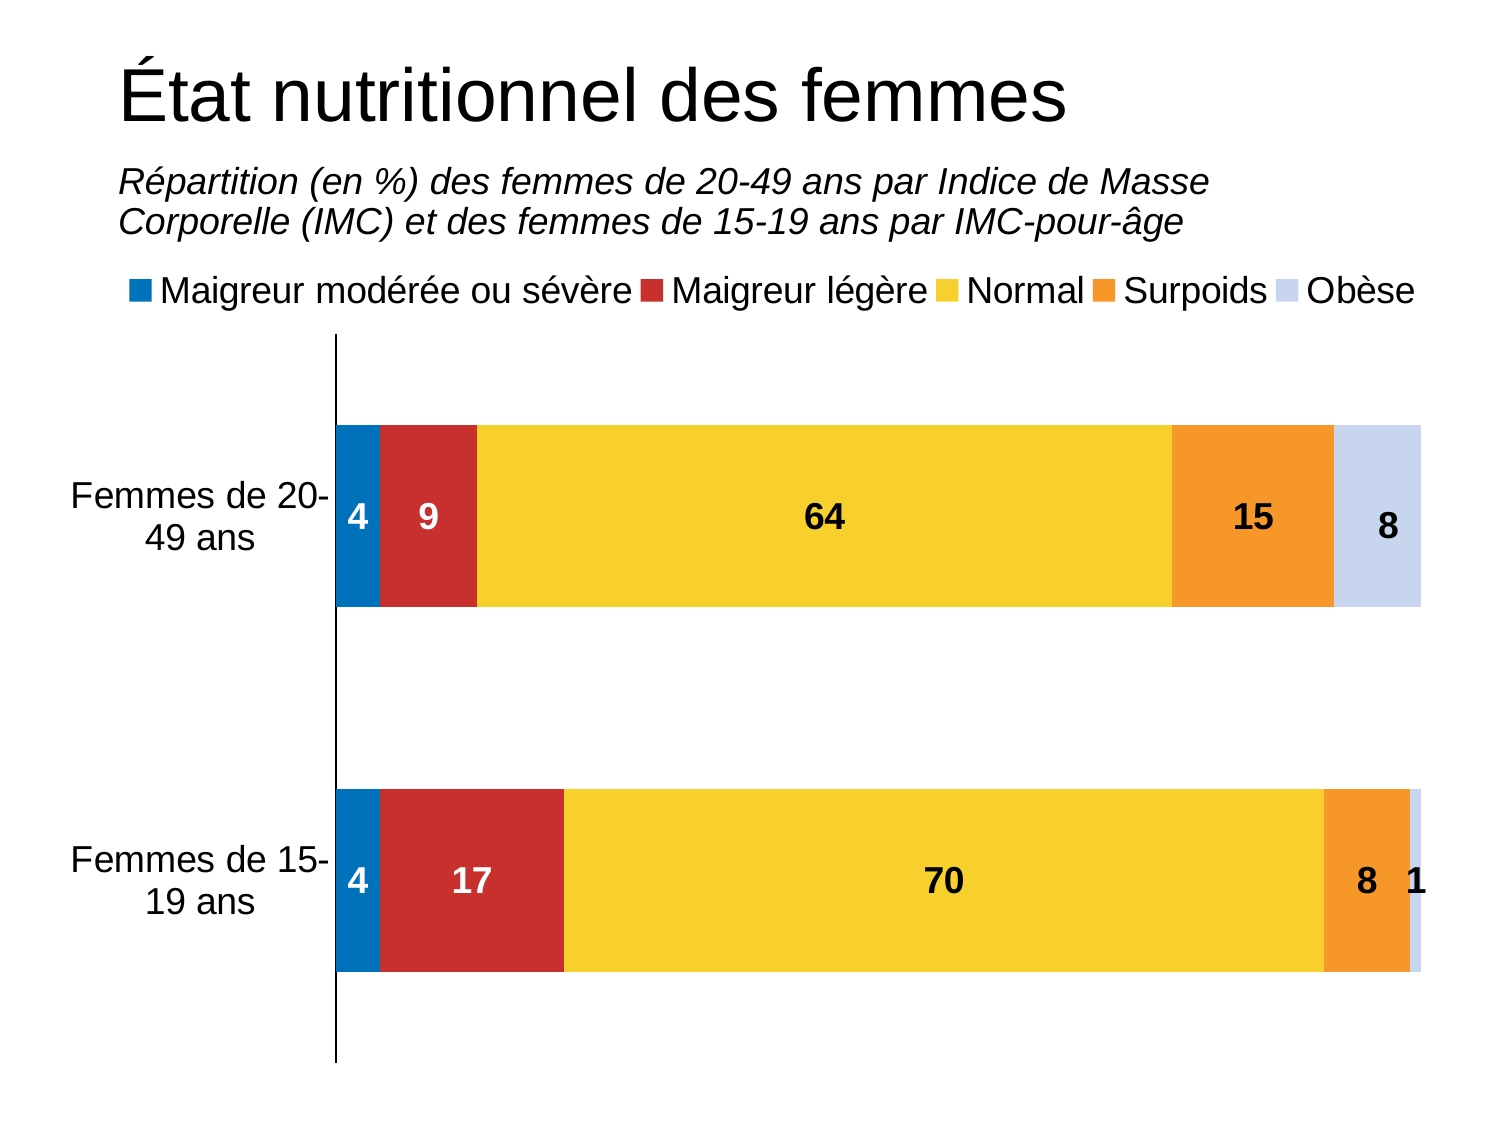

# État nutritionnel des femmes
Répartition (en %) des femmes de 20-49 ans par Indice de Masse Corporelle (IMC) et des femmes de 15-19 ans par IMC-pour-âge

### Chart

| Category | Maigreur modérée ou sévère | Maigreur légère | Normal | Surpoids | Obèse |
|---|---|---|---|---|---|
| Femmes de 15-19 ans | 4.0 | 17.0 | 70.0 | 8.0 | 1.0 |
| Femmes de 20-49 ans | 4.0 | 9.0 | 64.0 | 15.0 | 8.0 |